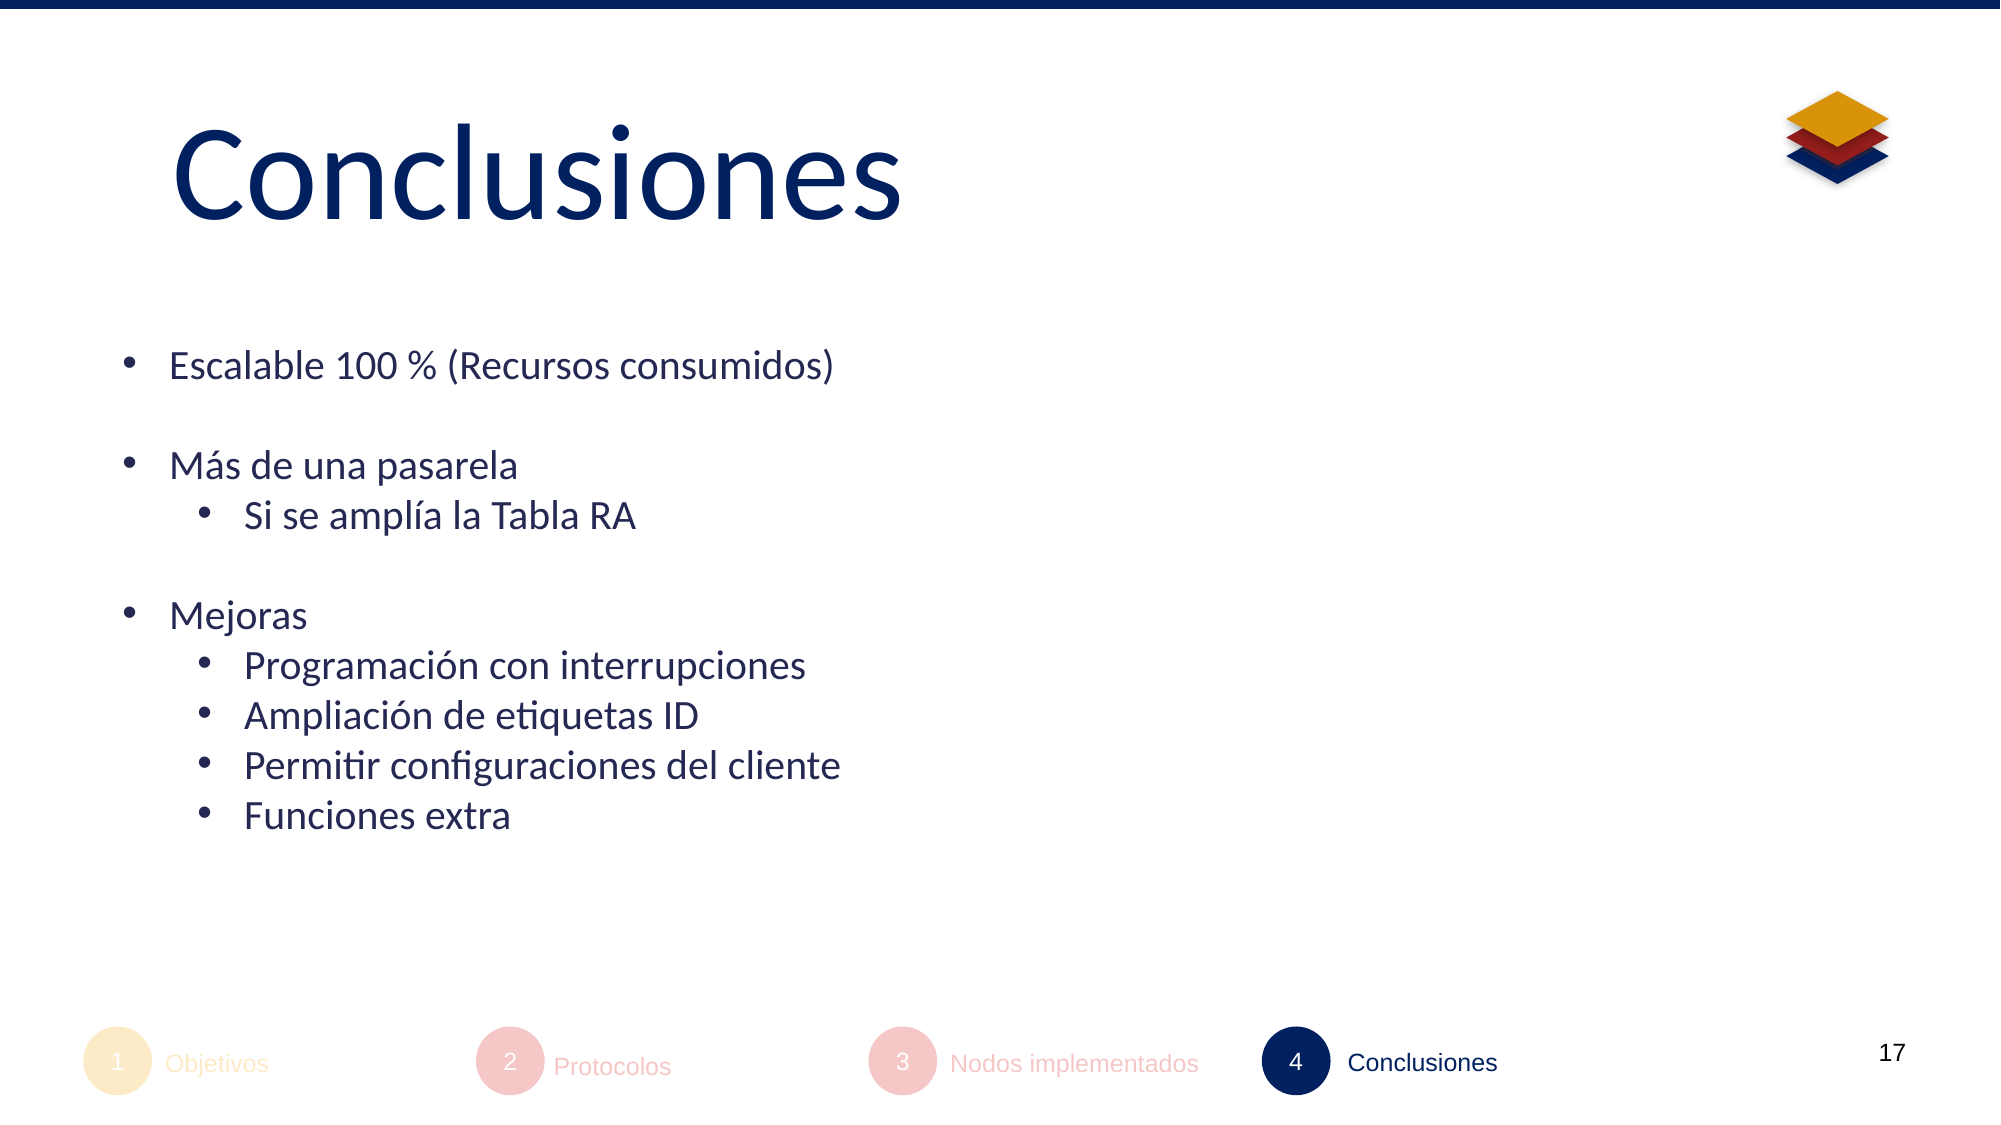

Conclusiones
Escalable 100 % (Recursos consumidos)

Más de una pasarela
Si se amplía la Tabla RA

Mejoras
Programación con interrupciones
Ampliación de etiquetas ID
Permitir configuraciones del cliente
Funciones extra

17
1
2
3
4
Conclusiones
Objetivos
Nodos implementados
Protocolos